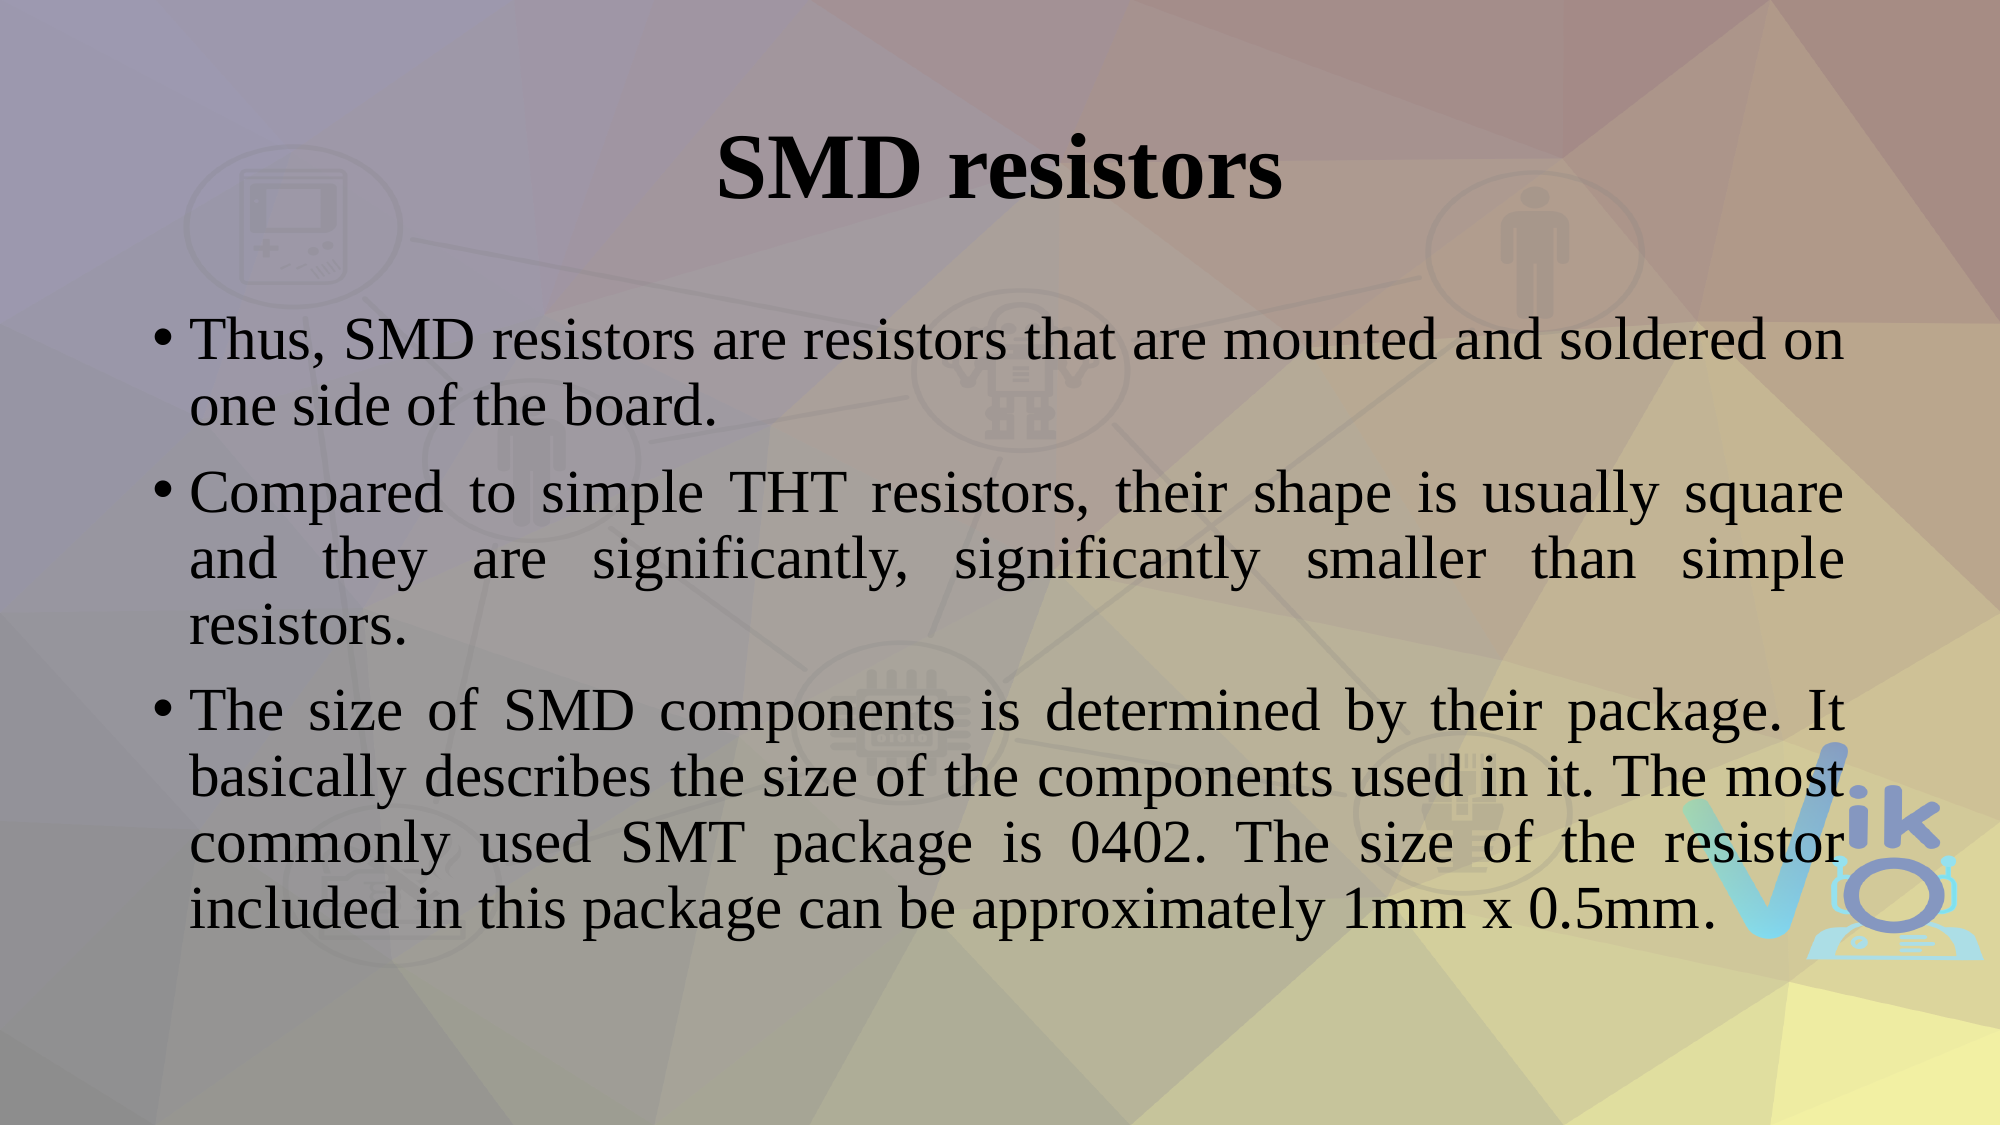

# SMD resistors
Thus, SMD resistors are resistors that are mounted and soldered on one side of the board.
Compared to simple THT resistors, their shape is usually square and they are significantly, significantly smaller than simple resistors.
The size of SMD components is determined by their package. It basically describes the size of the components used in it. The most commonly used SMT package is 0402. The size of the resistor included in this package can be approximately 1mm x 0.5mm.